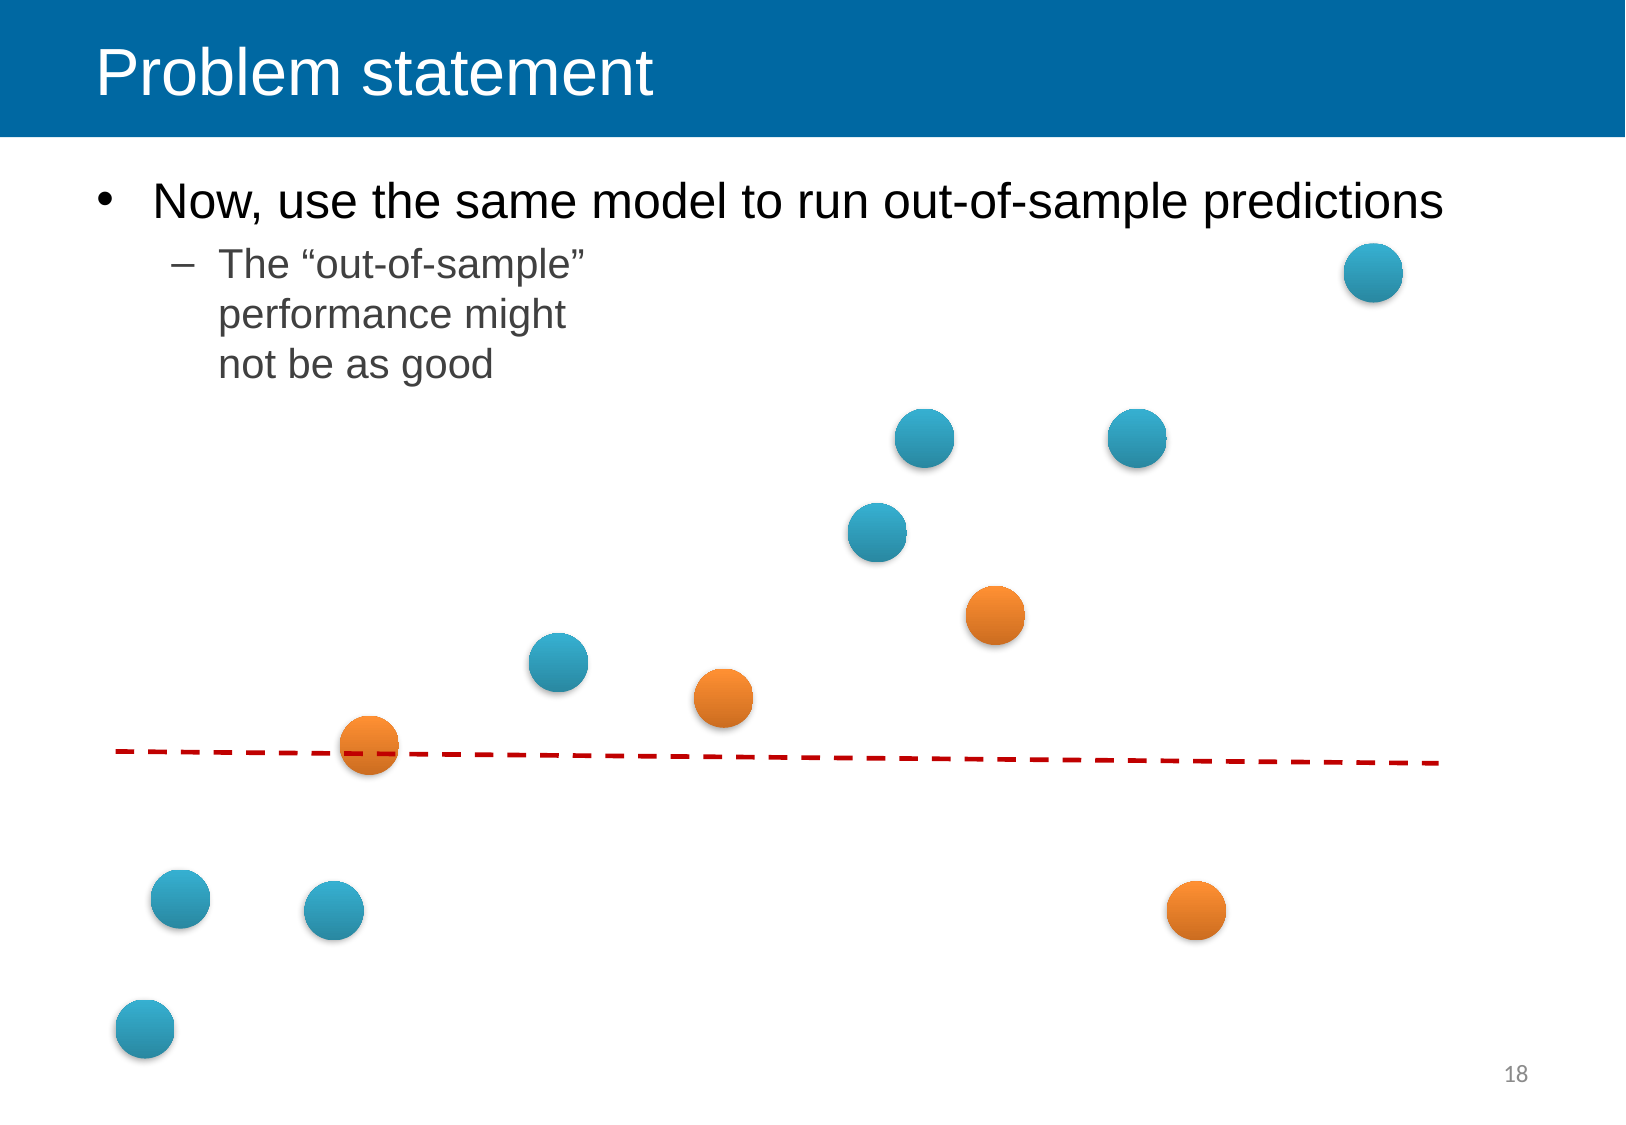

# Problem statement
Now, use the same model to run out-of-sample predictions
The “out-of-sample”
performance might
not be as good

18